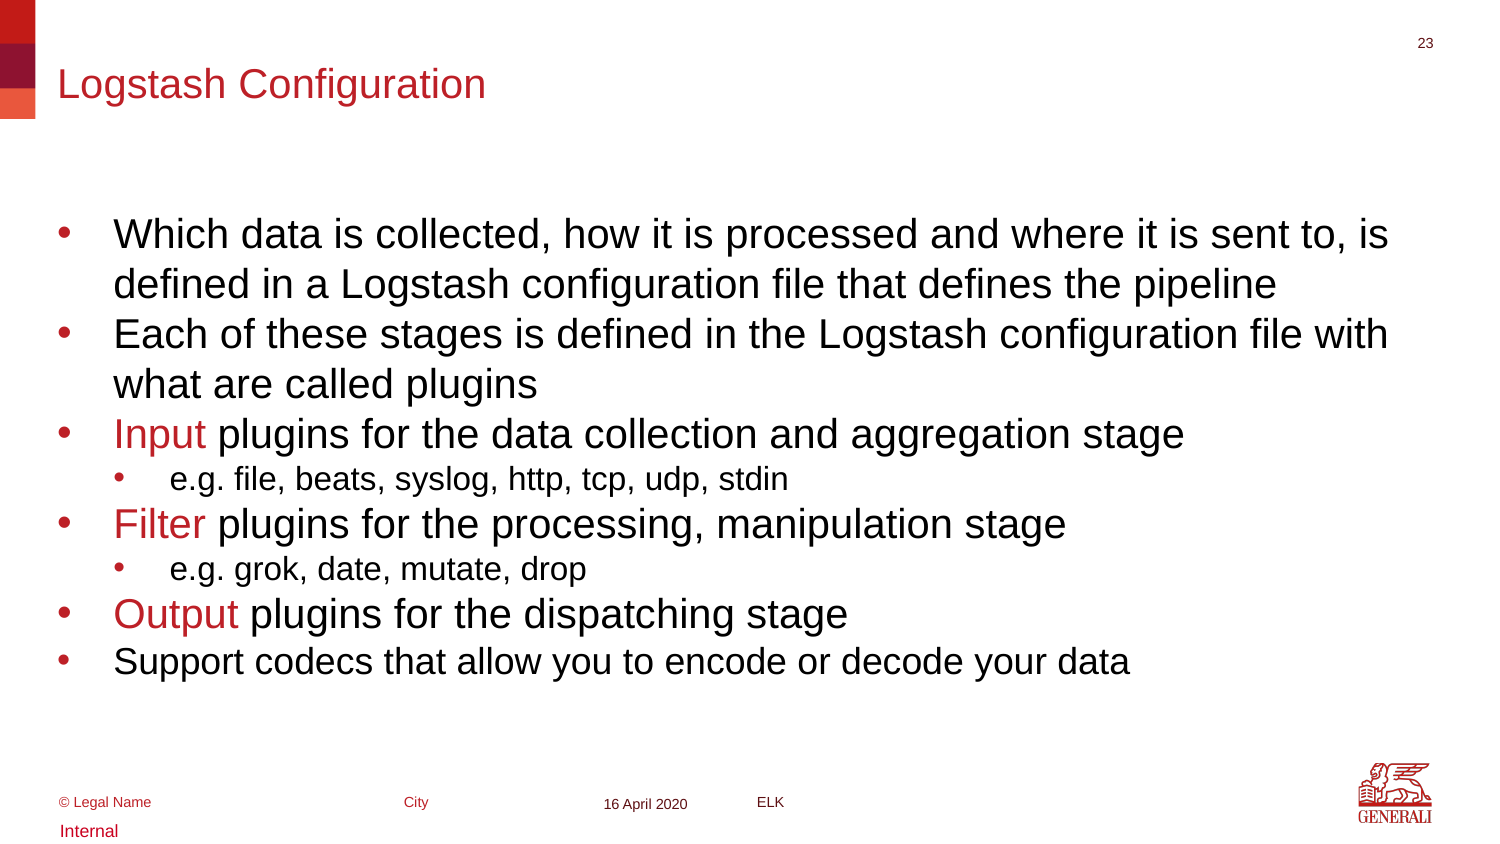

23
# Logstash Configuration

Which data is collected, how it is processed and where it is sent to, is defined in a Logstash configuration file that defines the pipeline
Each of these stages is defined in the Logstash configuration file with what are called plugins
Input plugins for the data collection and aggregation stage
e.g. file, beats, syslog, http, tcp, udp, stdin
Filter plugins for the processing, manipulation stage
e.g. grok, date, mutate, drop
Output plugins for the dispatching stage
Support codecs that allow you to encode or decode your data

16 April 2020
ELK